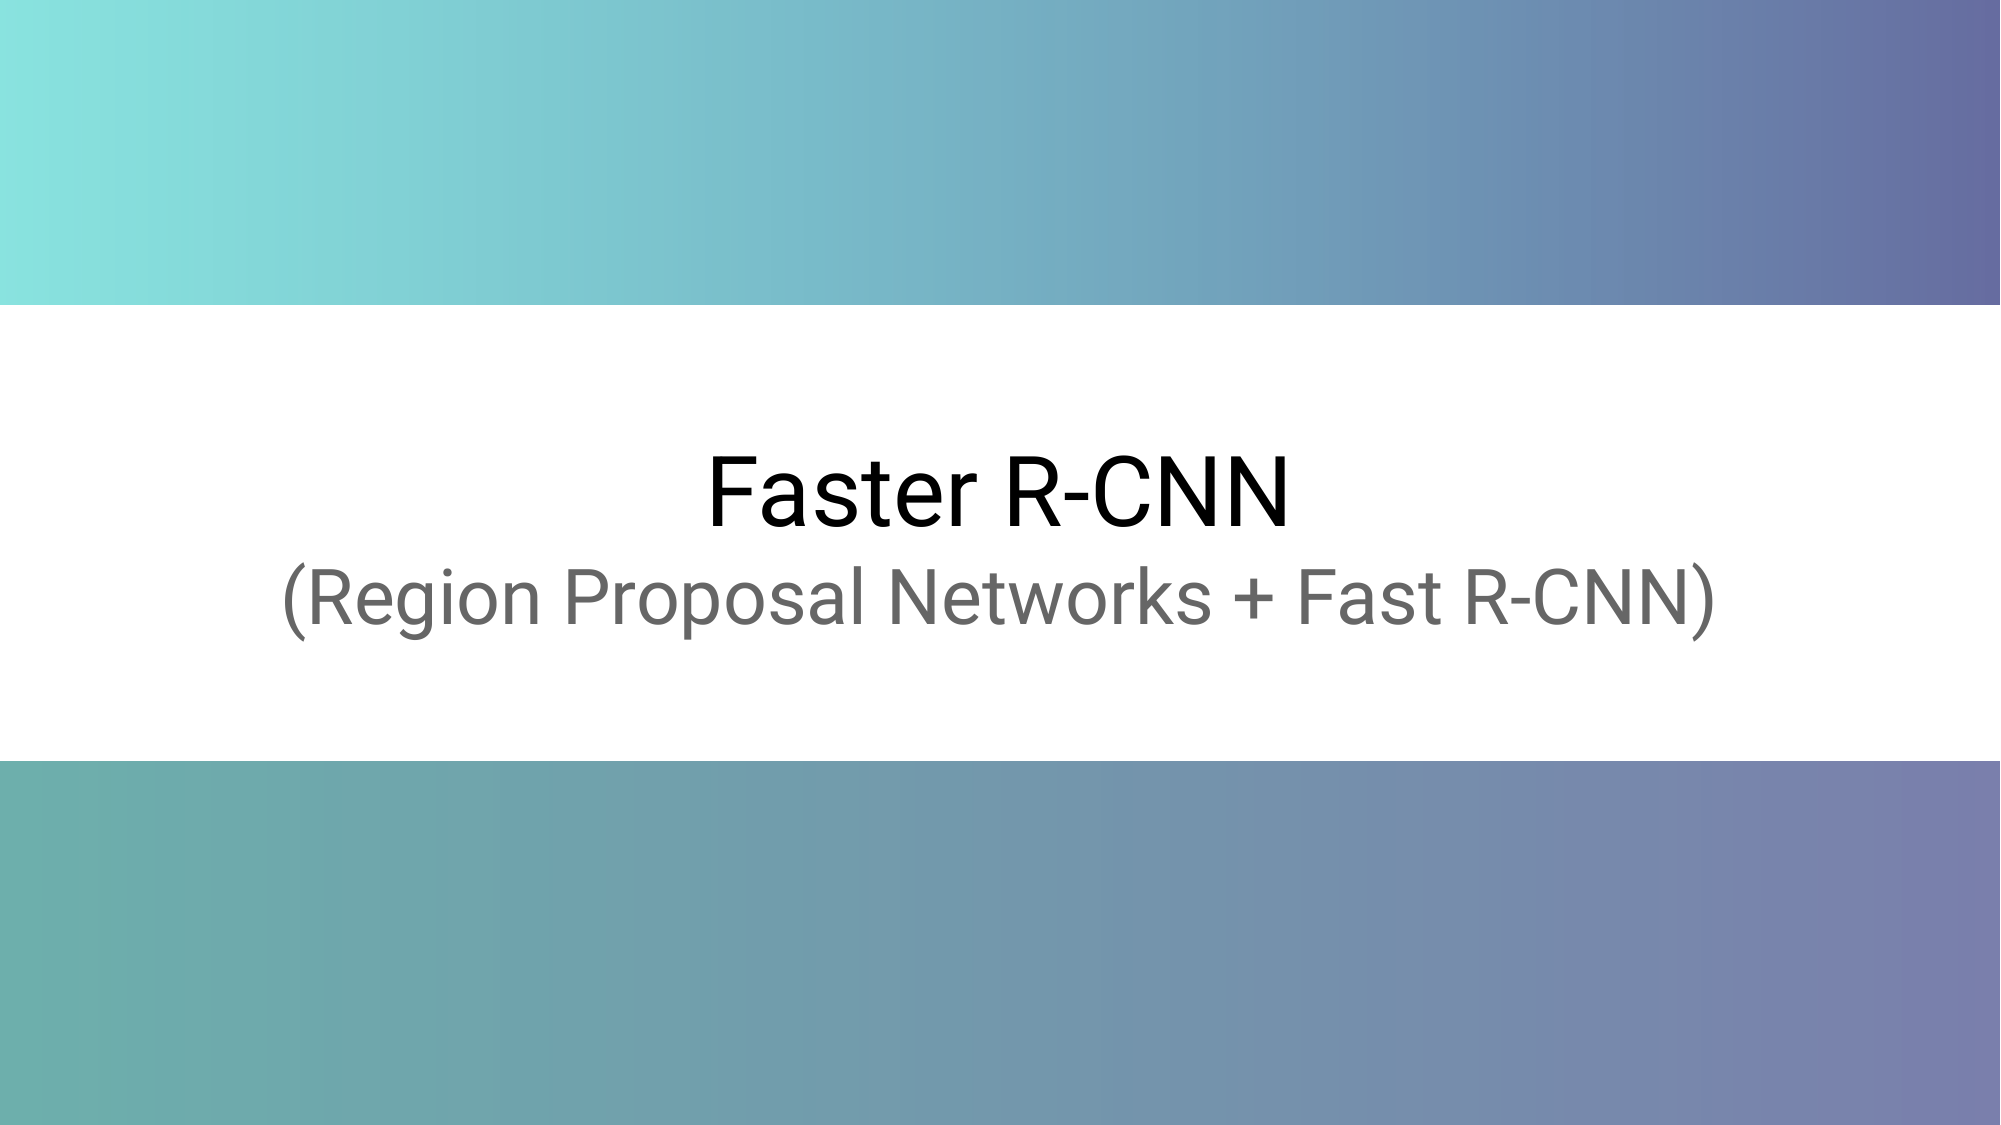

Faster R-CNN
(Region Proposal Networks + Fast R-CNN)